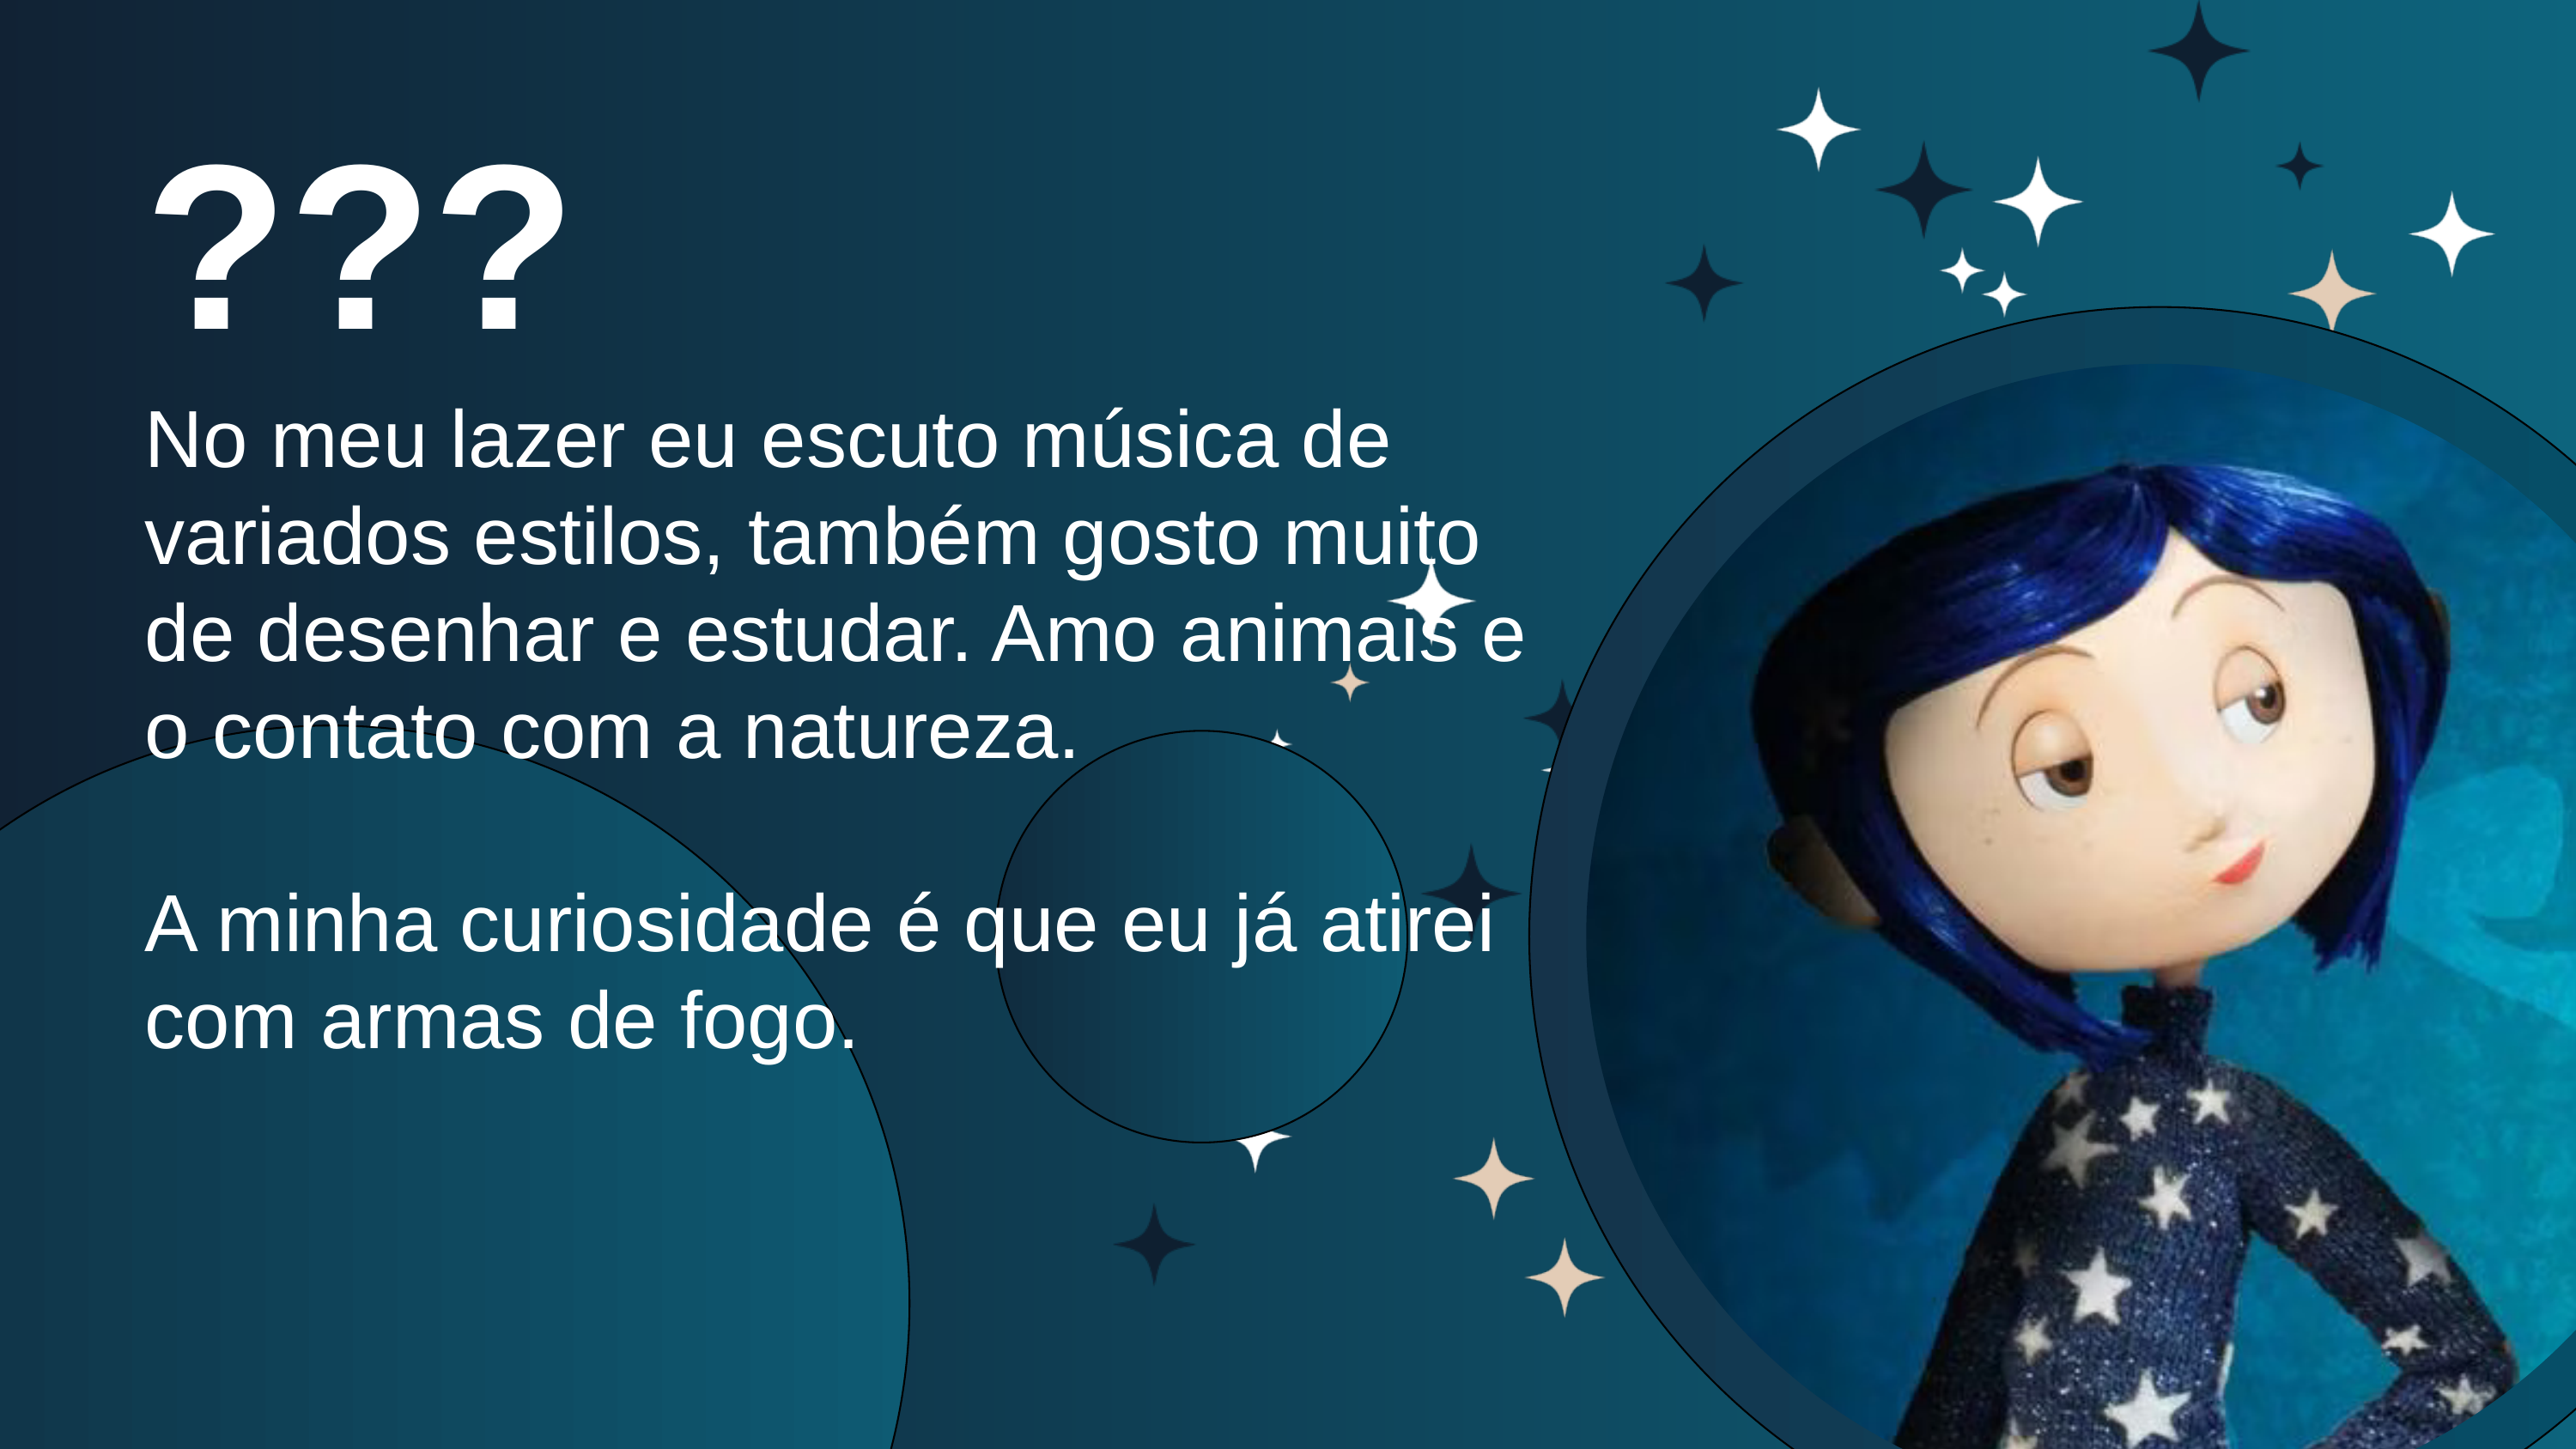

???

No meu lazer eu escuto música de variados estilos, também gosto muito de desenhar e estudar. Amo animais e o contato com a natureza.

A minha curiosidade é que eu já atirei com armas de fogo.